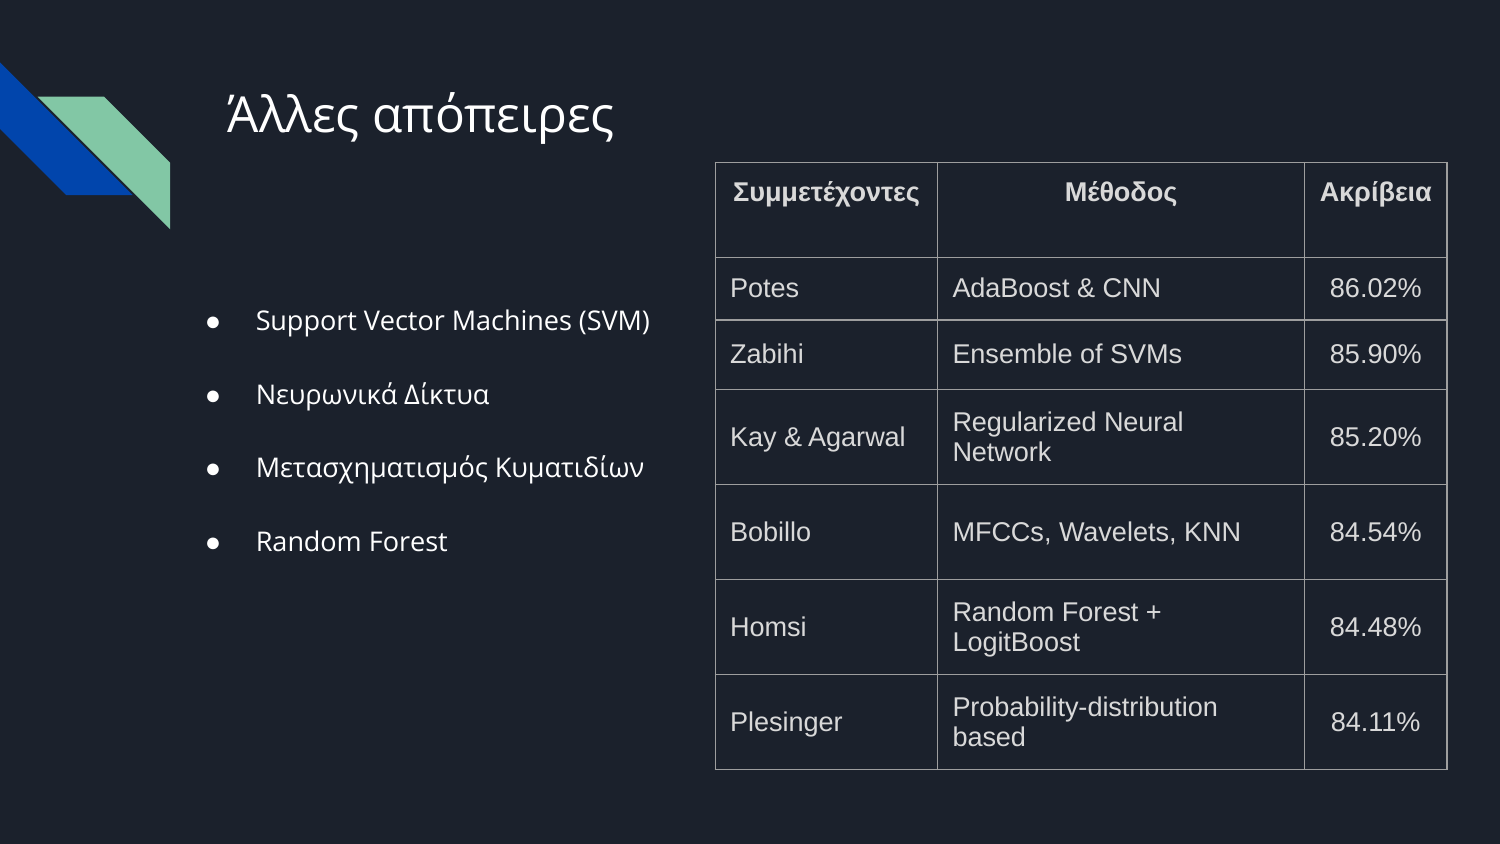

# Άλλες απόπειρες
| Συμμετέχοντες | Μέθοδος | Ακρίβεια |
| --- | --- | --- |
| Potes | AdaBoost & CNN | 86.02% |
| Zabihi | Ensemble of SVMs | 85.90% |
| Kay & Agarwal | Regularized Neural Network | 85.20% |
| Bobillo | MFCCs, Wavelets, KNN | 84.54% |
| Homsi | Random Forest + LogitBoost | 84.48% |
| Plesinger | Probability-distribution based | 84.11% |
Support Vector Machines (SVM)
Νευρωνικά Δίκτυα
Μετασχηματισμός Κυματιδίων
Random Forest